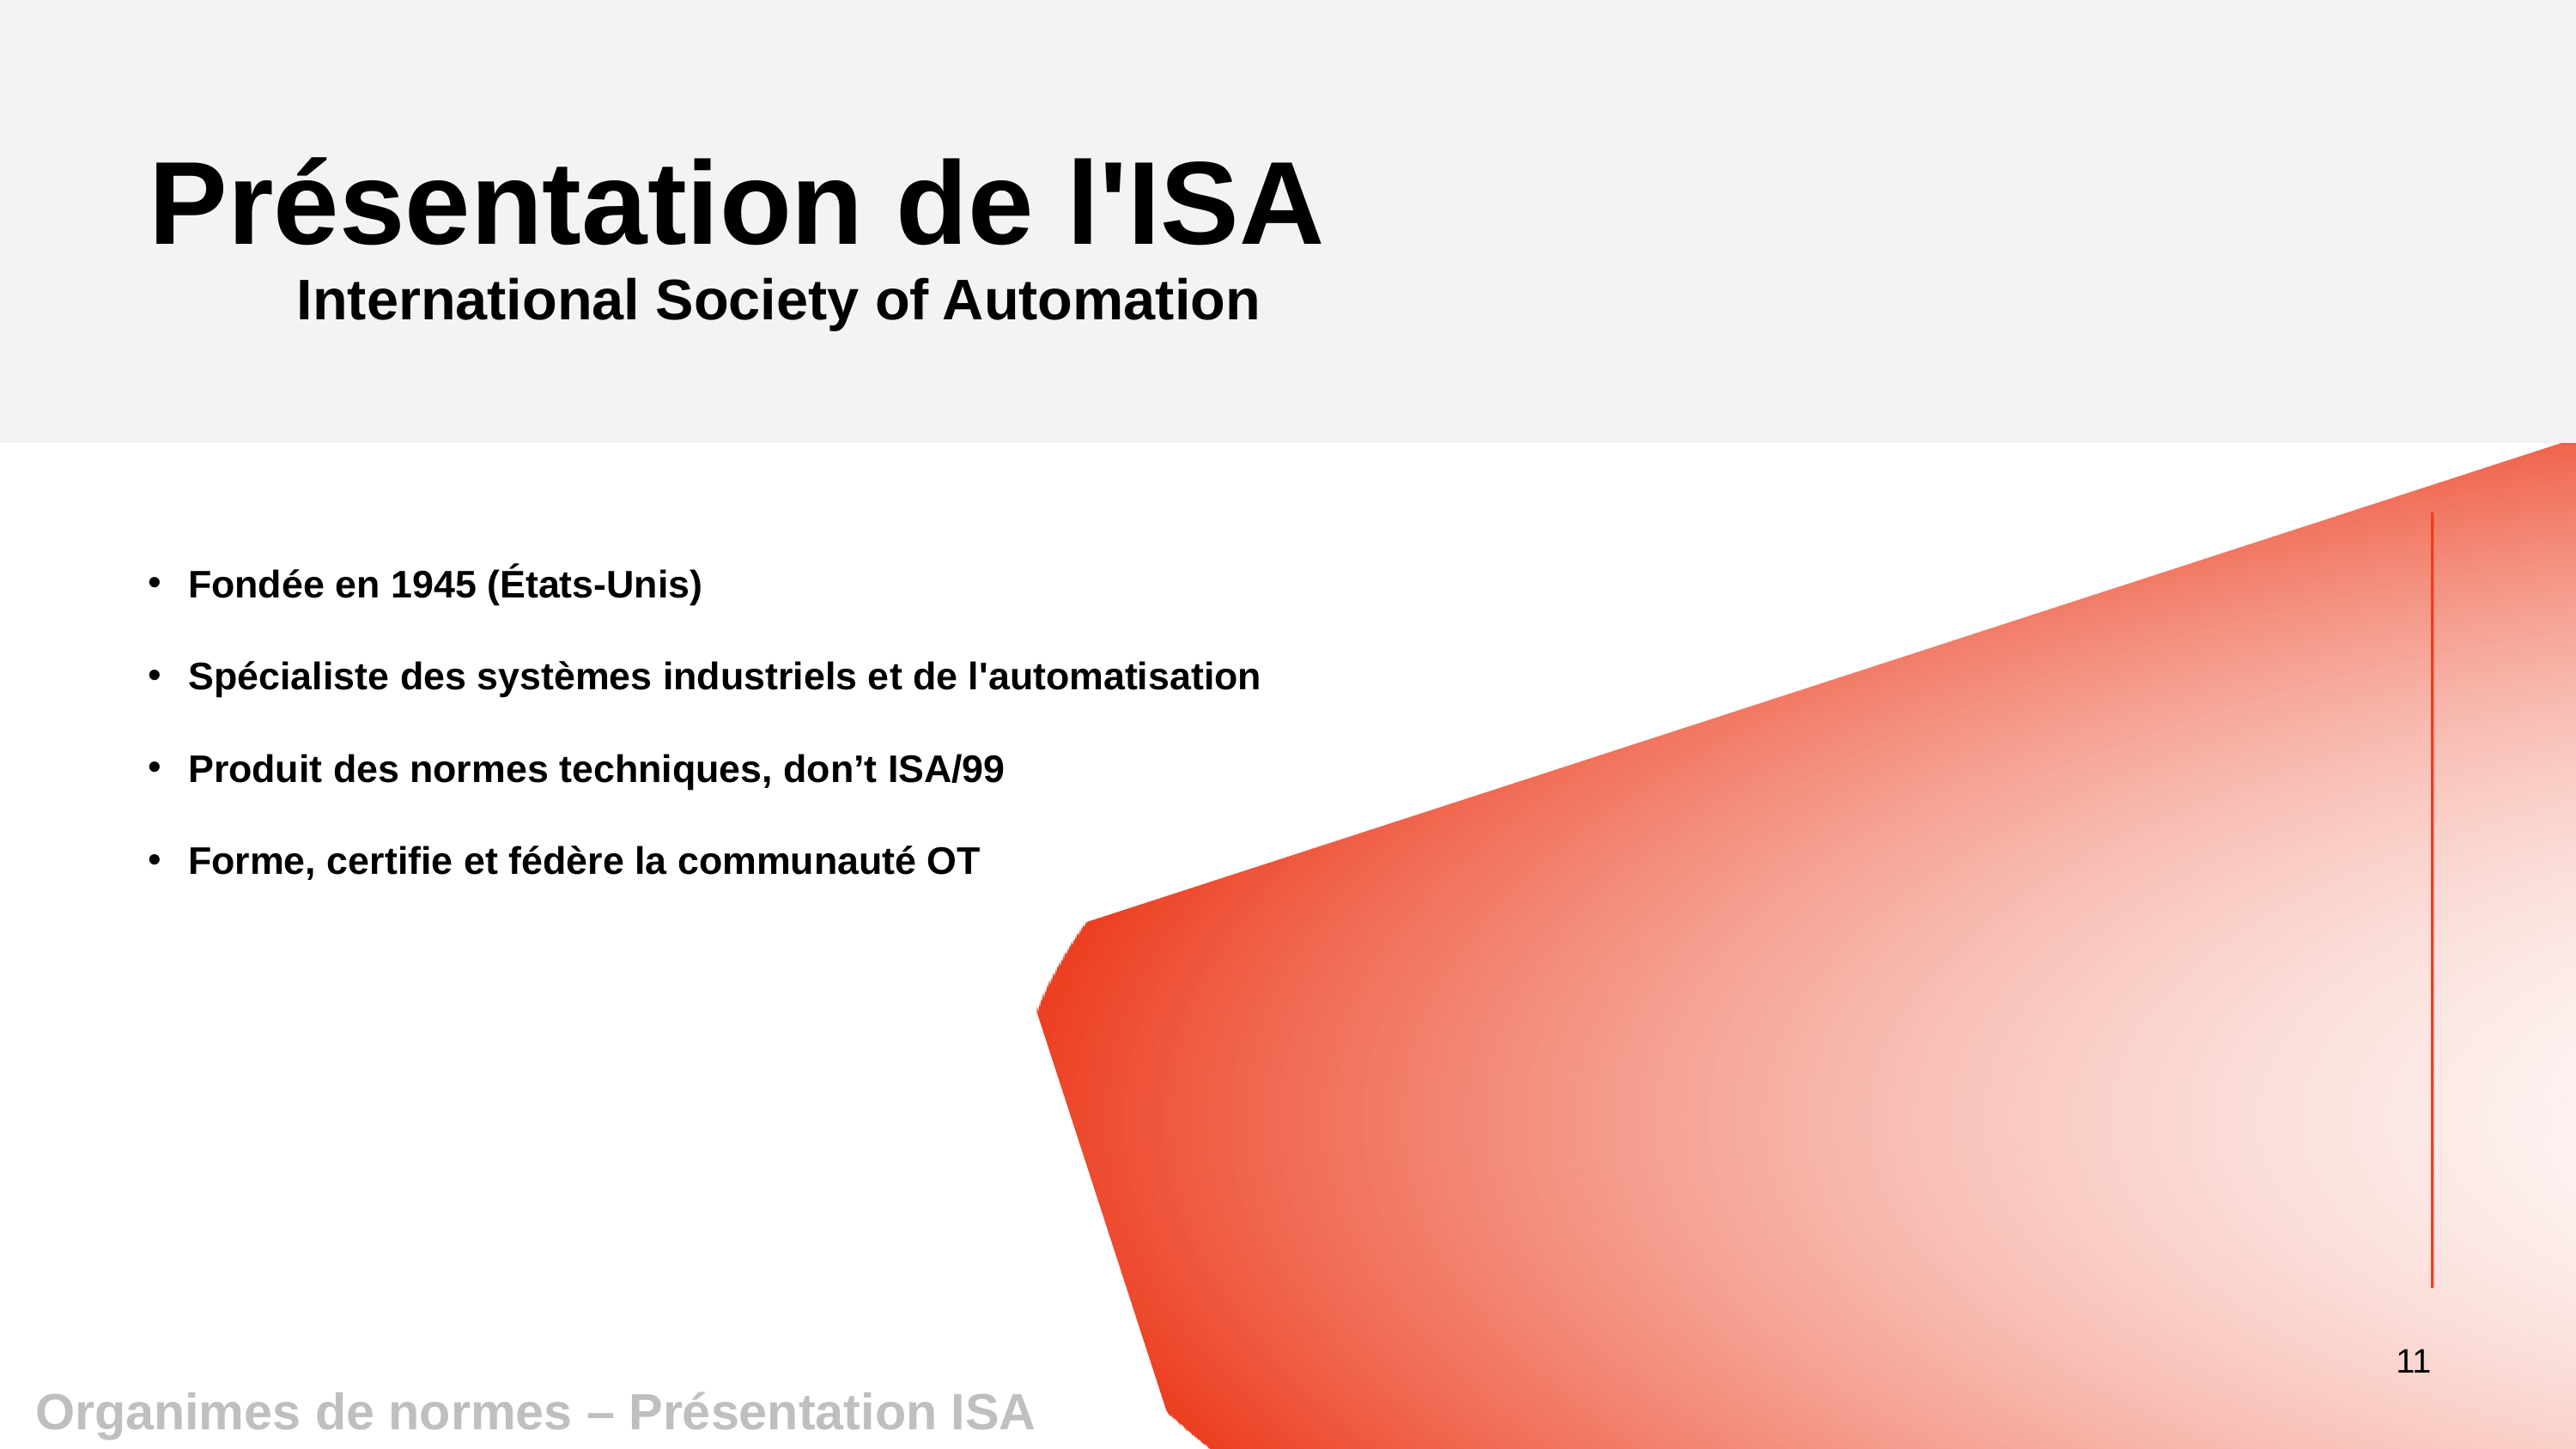

Présentation de l'ISA

International Society of Automation

Fondée en 1945 (États-Unis)
Spécialiste des systèmes industriels et de l'automatisation
Produit des normes techniques, don’t ISA/99
Forme, certifie et fédère la communauté OT

11
Organimes de normes – Présentation ISA